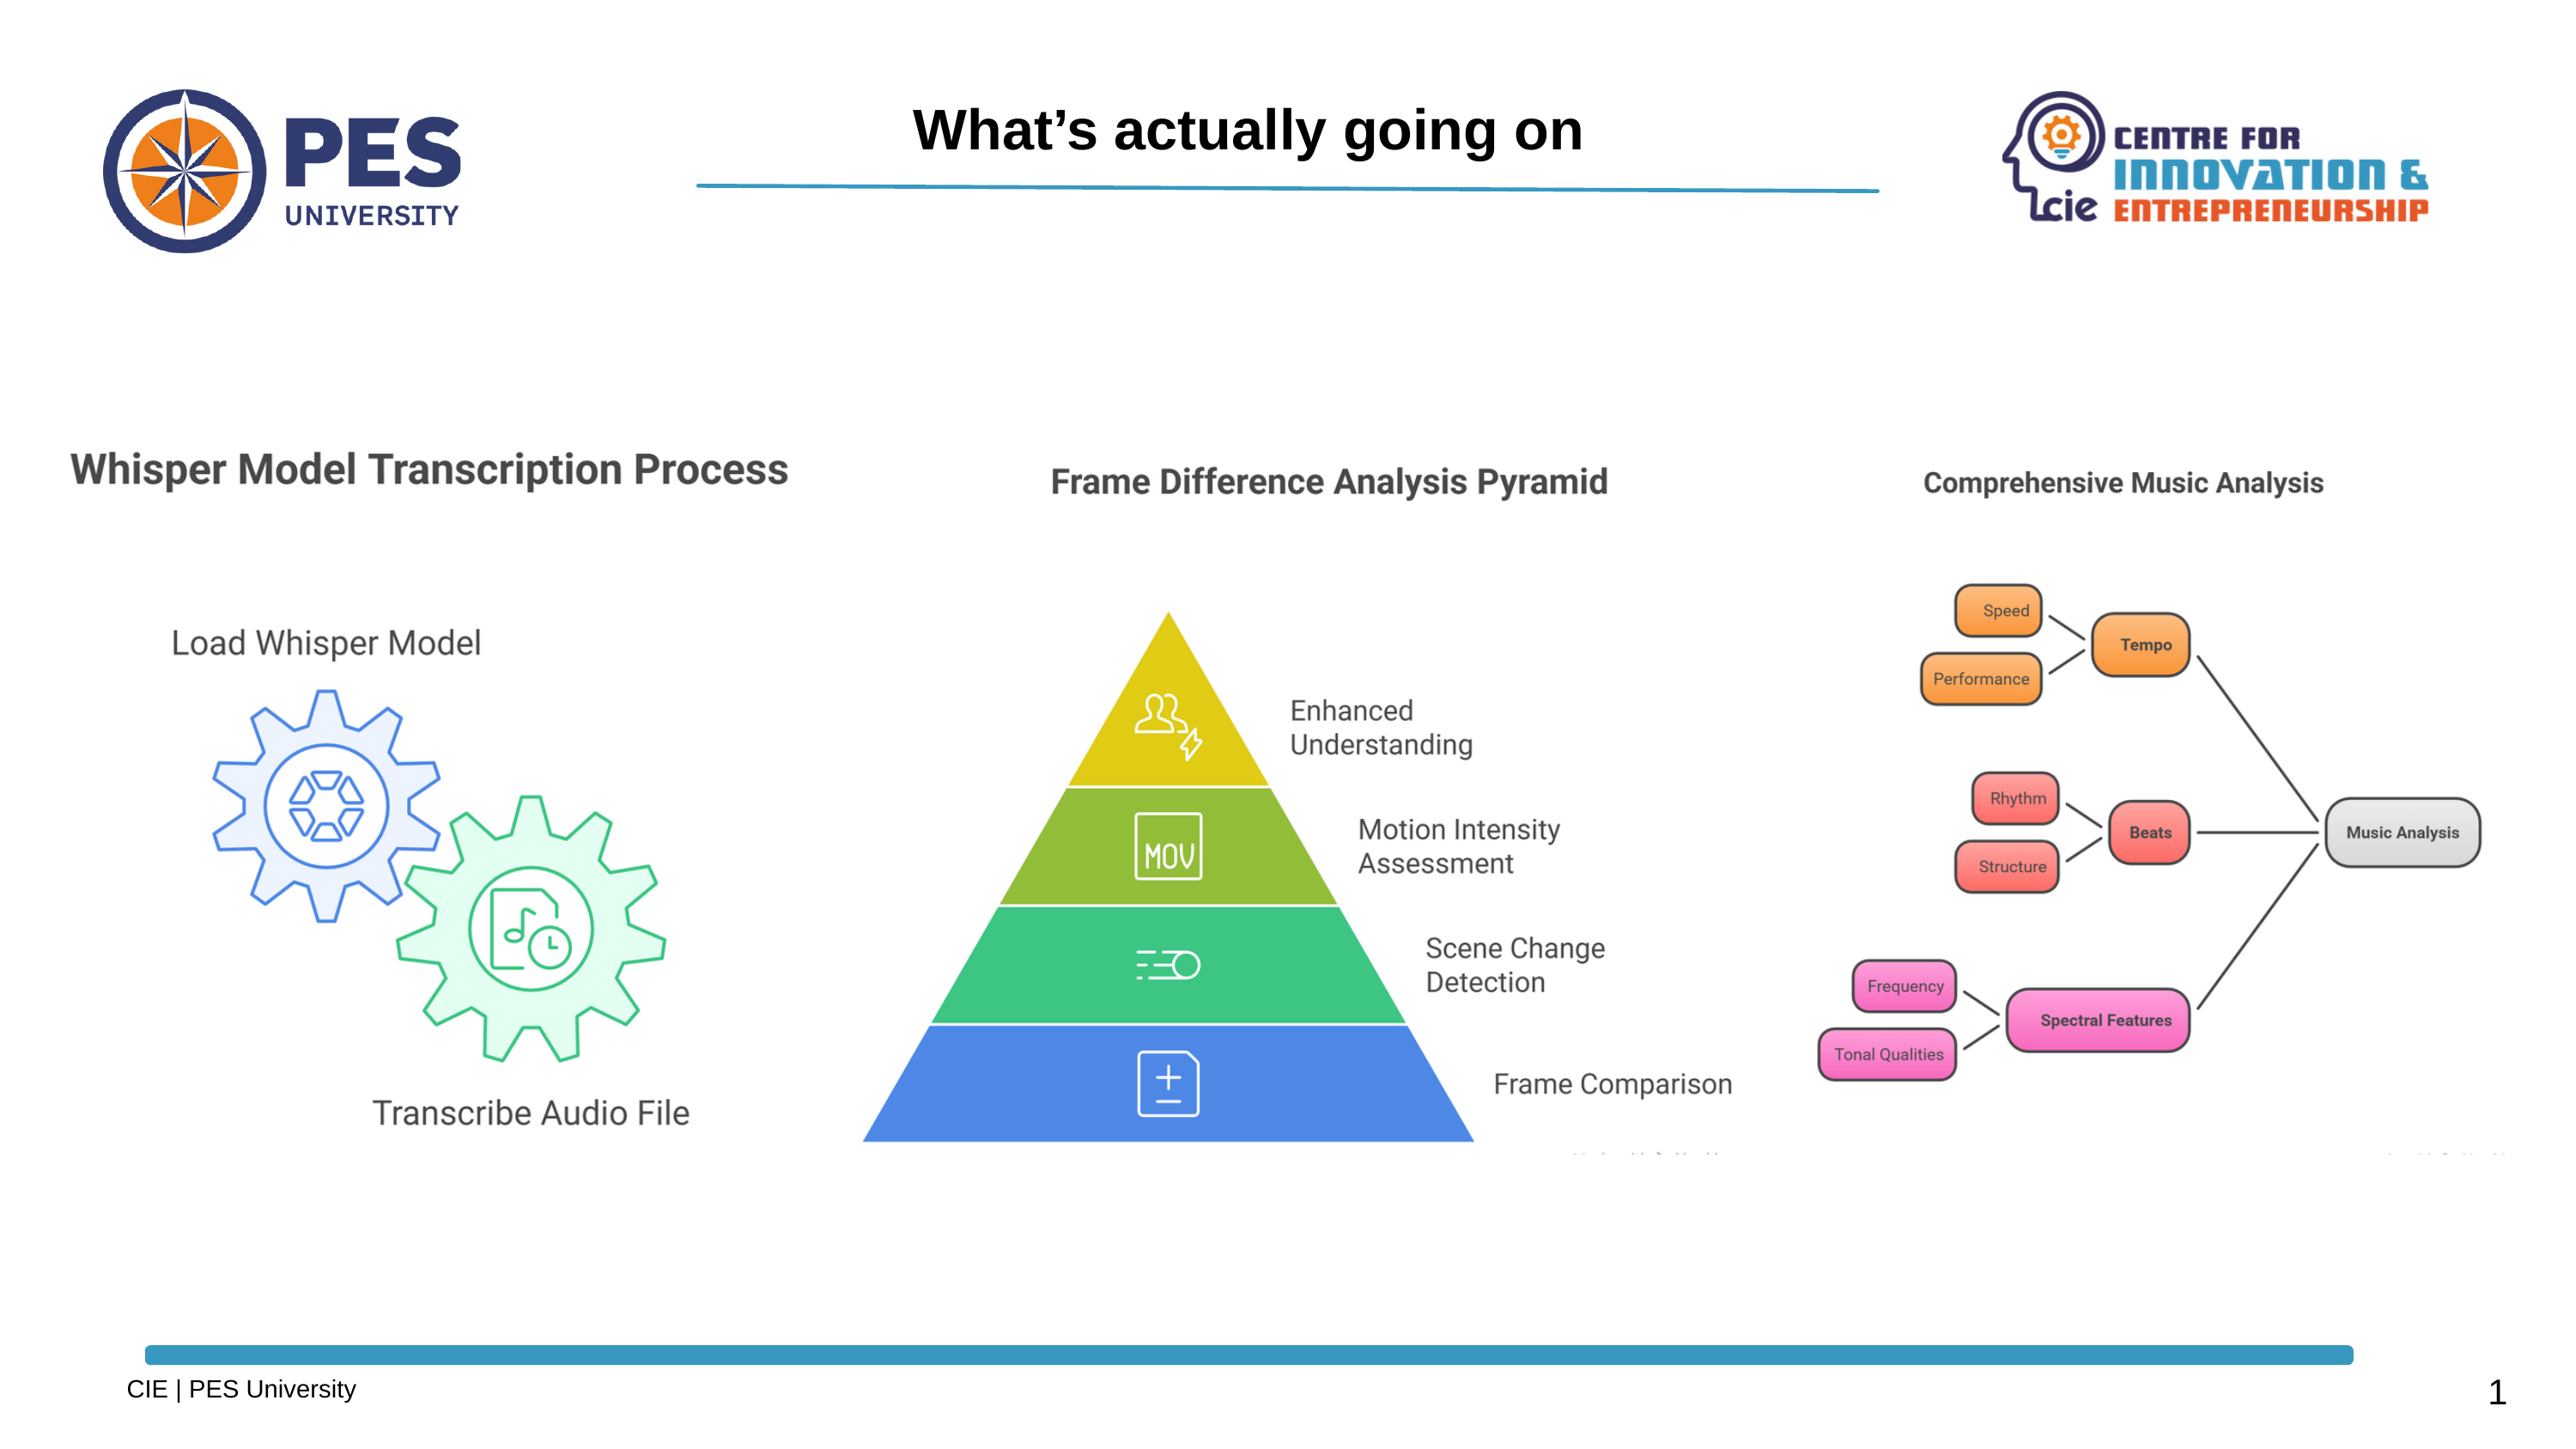

What’s actually going on

1

CIE | PES University